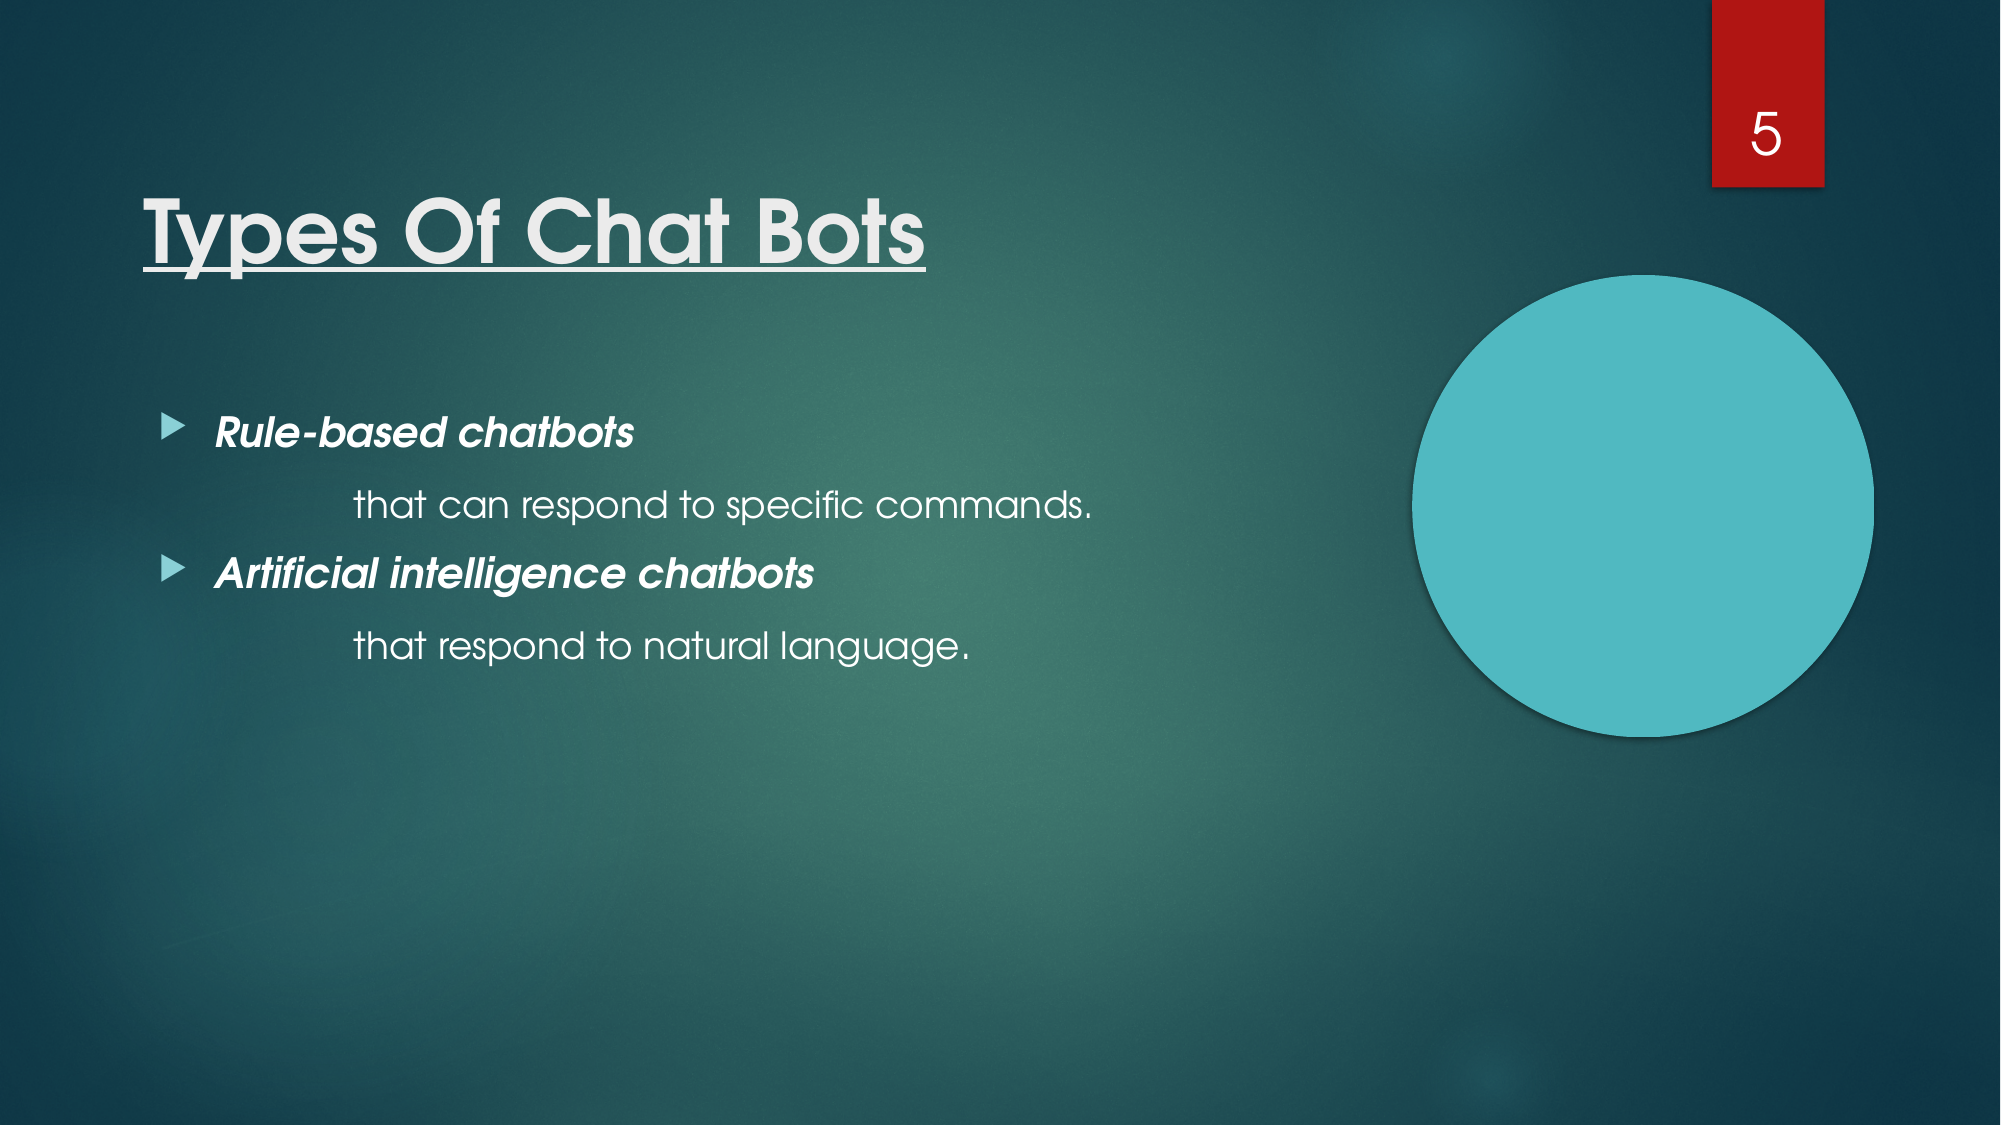

5
Types Of Chat Bots
Rule-based chatbots
                 that can respond to specific commands.
Artificial intelligence chatbots
                 that respond to natural language.